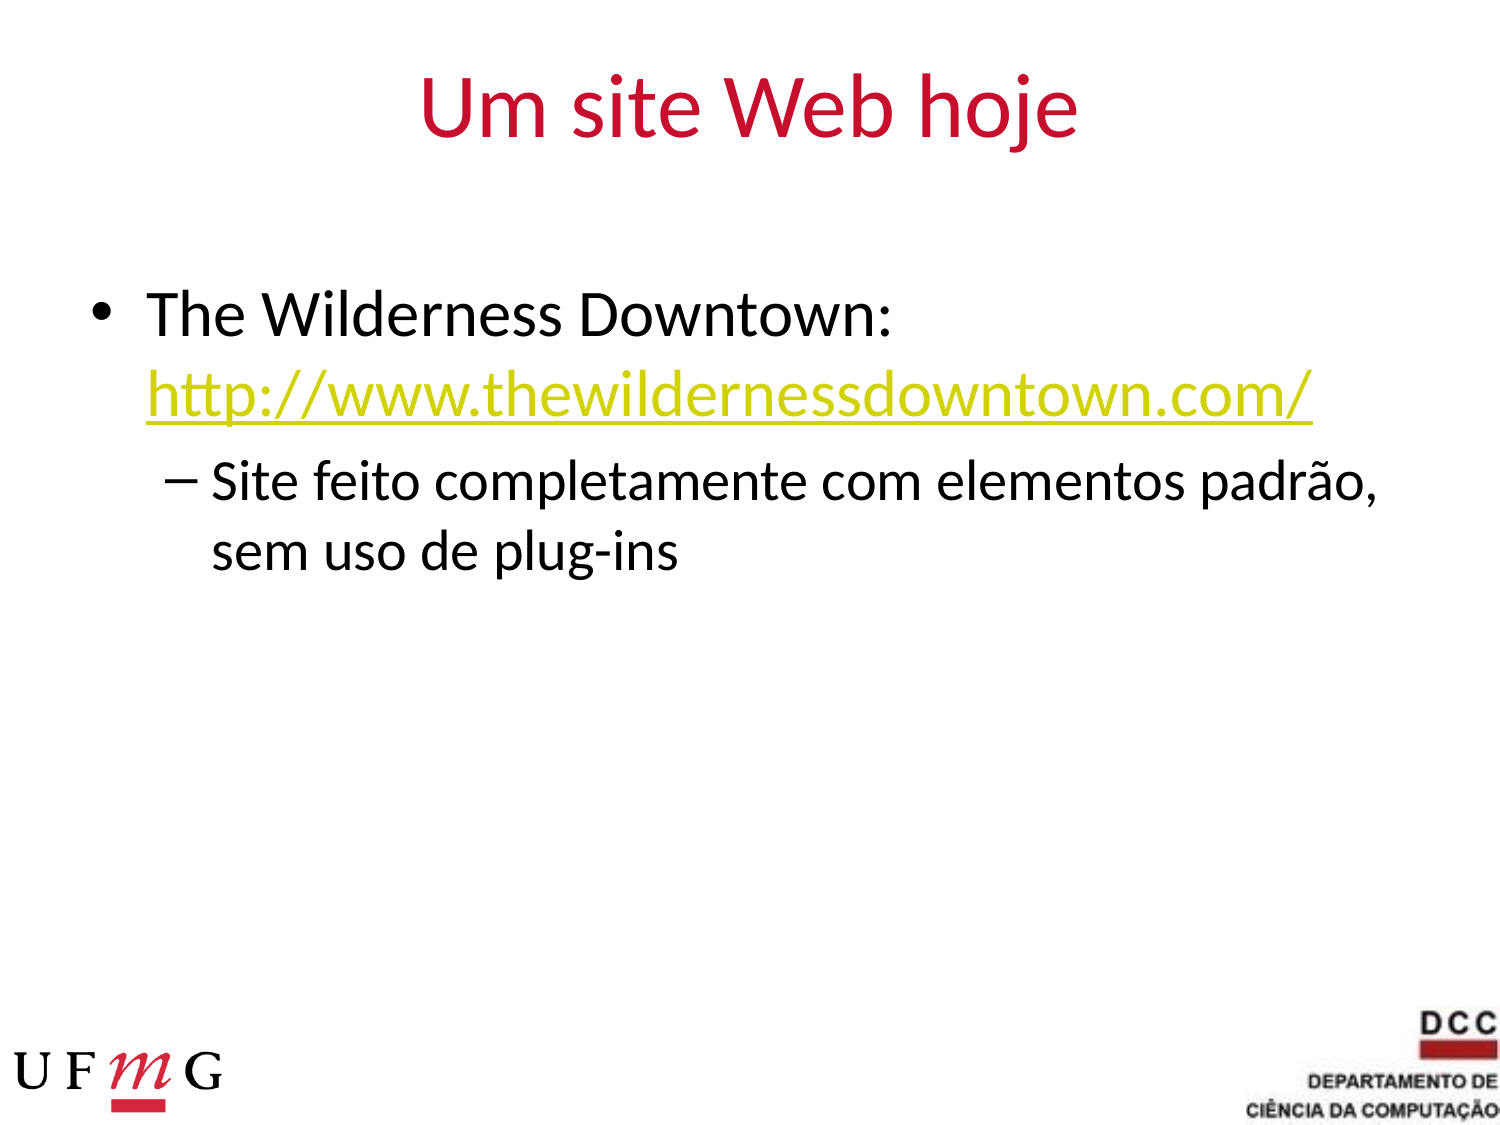

# Um site Web hoje
The Wilderness Downtown: http://www.thewildernessdowntown.com/
Site feito completamente com elementos padrão, sem uso de plug-ins